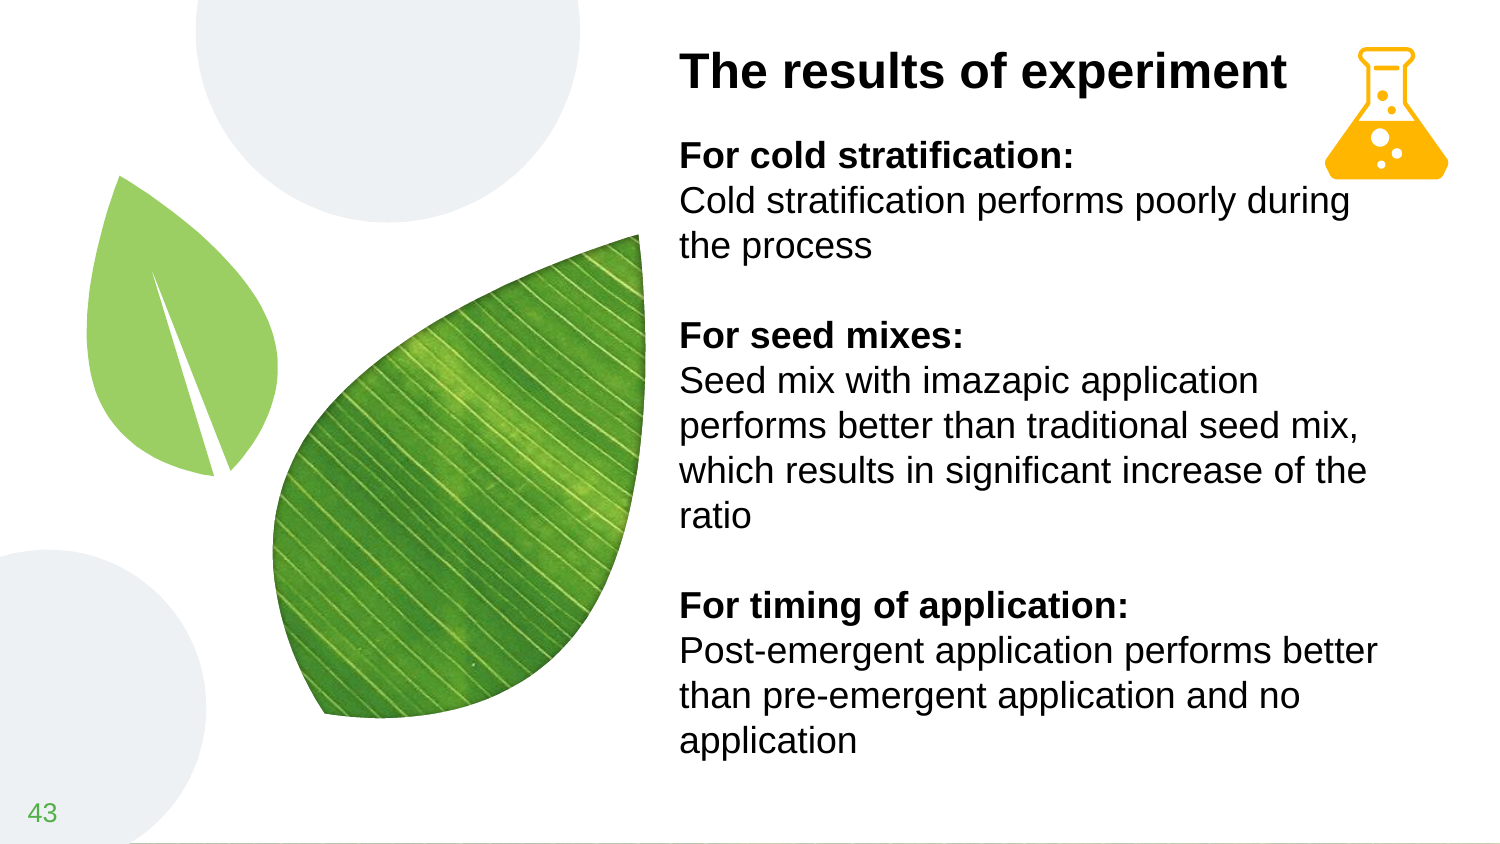

The results of experiment

For cold stratification:
Cold stratification performs poorly during the process

For seed mixes:
Seed mix with imazapic application performs better than traditional seed mix, which results in significant increase of the ratio

For timing of application:
Post-emergent application performs better than pre-emergent application and no application
43